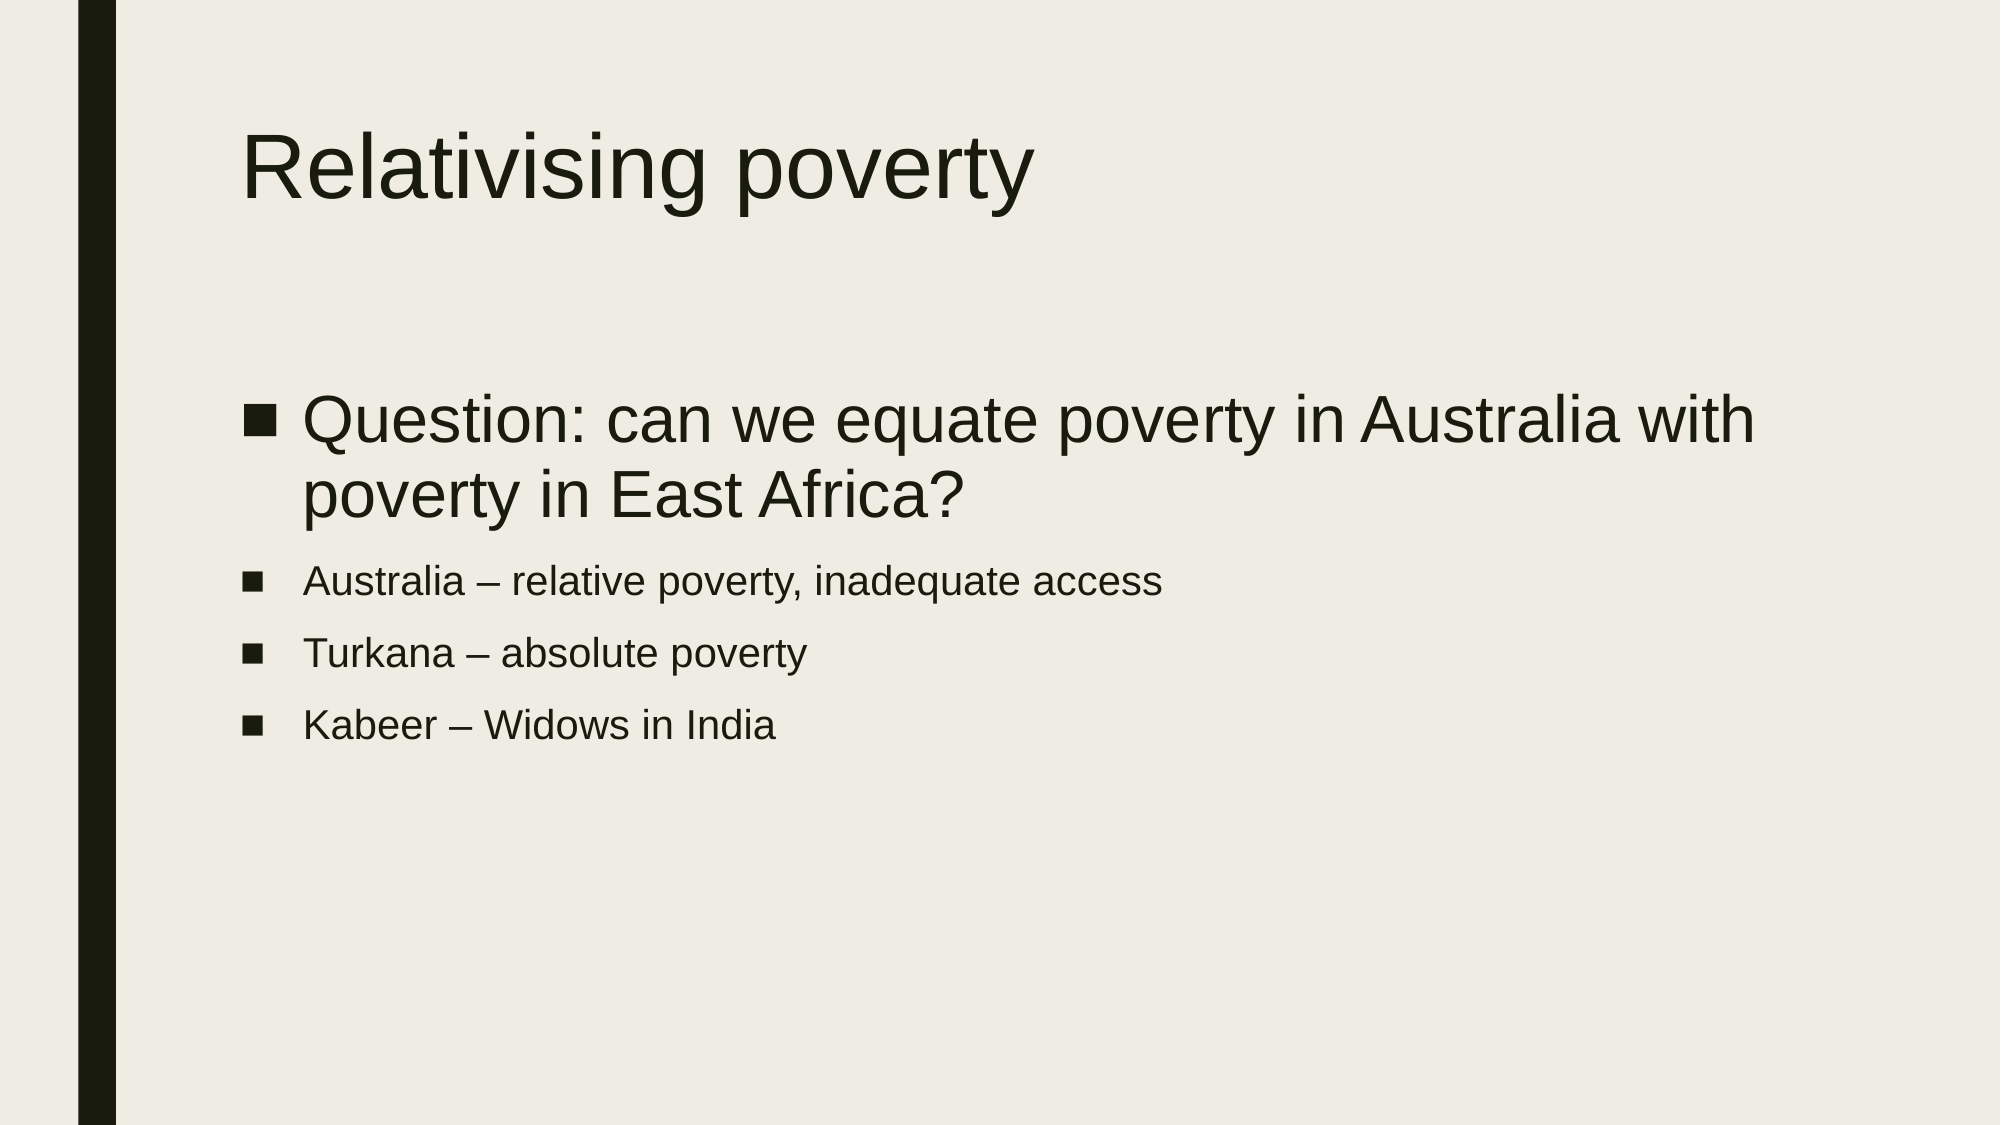

# Relativising poverty
Question: can we equate poverty in Australia with poverty in East Africa?
Australia – relative poverty, inadequate access
Turkana – absolute poverty
Kabeer – Widows in India